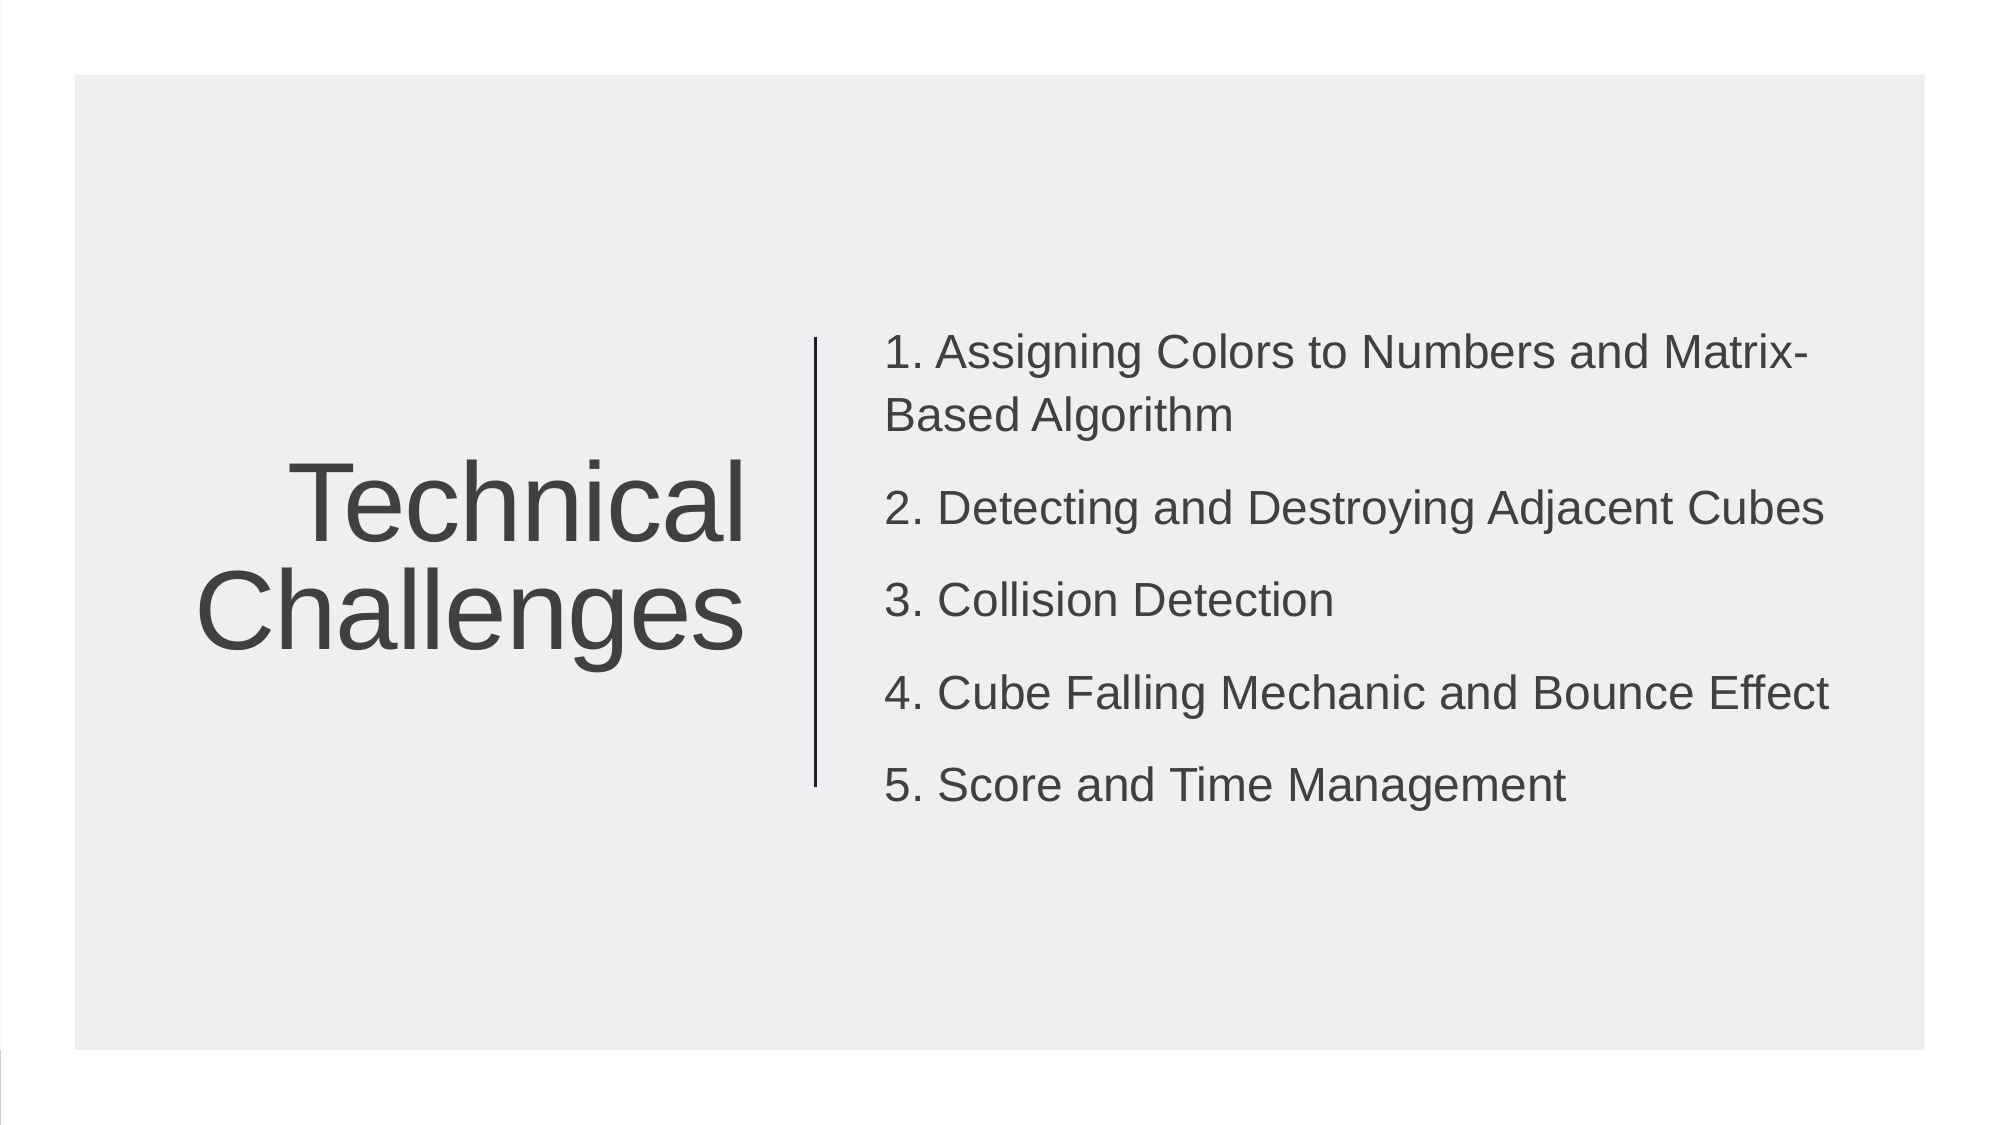

1. Assigning Colors to Numbers and Matrix-Based Algorithm
2. Detecting and Destroying Adjacent Cubes
3. Collision Detection
4. Cube Falling Mechanic and Bounce Effect
5. Score and Time Management
# Technical Challenges